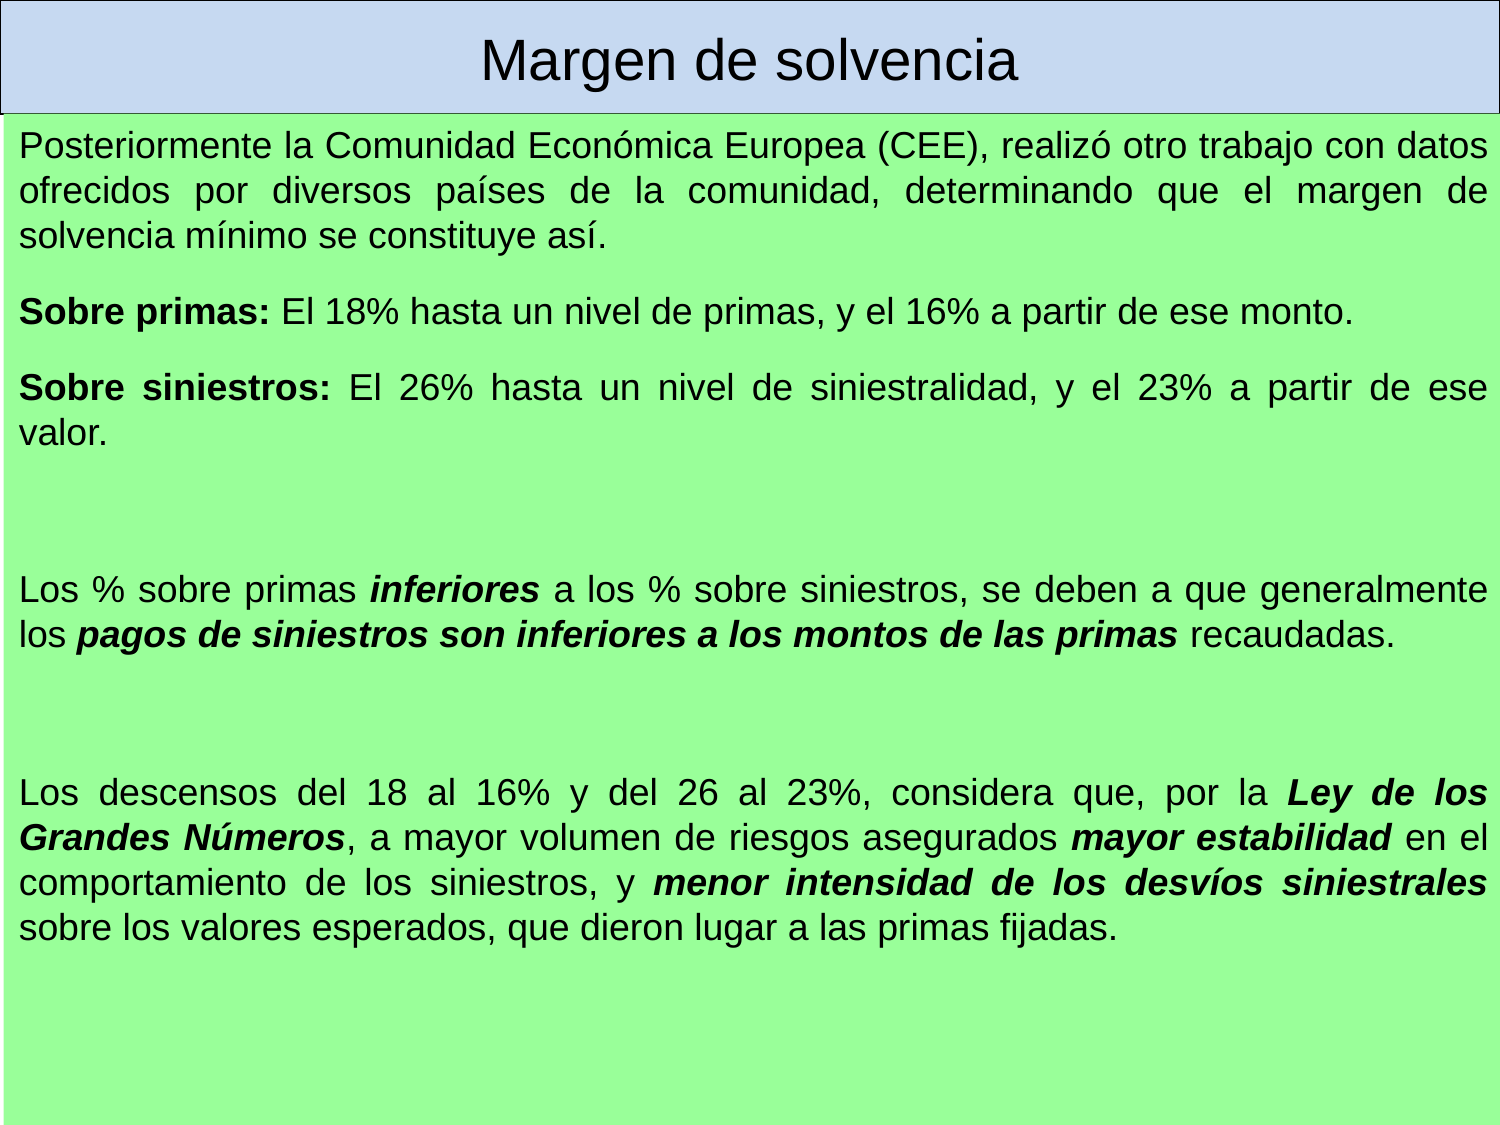

# Margen de solvencia
Posteriormente la Comunidad Económica Europea (CEE), realizó otro trabajo con datos ofrecidos por diversos países de la comunidad, determinando que el margen de solvencia mínimo se constituye así.

Sobre primas: El 18% hasta un nivel de primas, y el 16% a partir de ese monto.

Sobre siniestros: El 26% hasta un nivel de siniestralidad, y el 23% a partir de ese valor.

Los % sobre primas inferiores a los % sobre siniestros, se deben a que generalmente los pagos de siniestros son inferiores a los montos de las primas recaudadas.

Los descensos del 18 al 16% y del 26 al 23%, considera que, por la Ley de los Grandes Números, a mayor volumen de riesgos asegurados mayor estabilidad en el comportamiento de los siniestros, y menor intensidad de los desvíos siniestrales sobre los valores esperados, que dieron lugar a las primas fijadas.